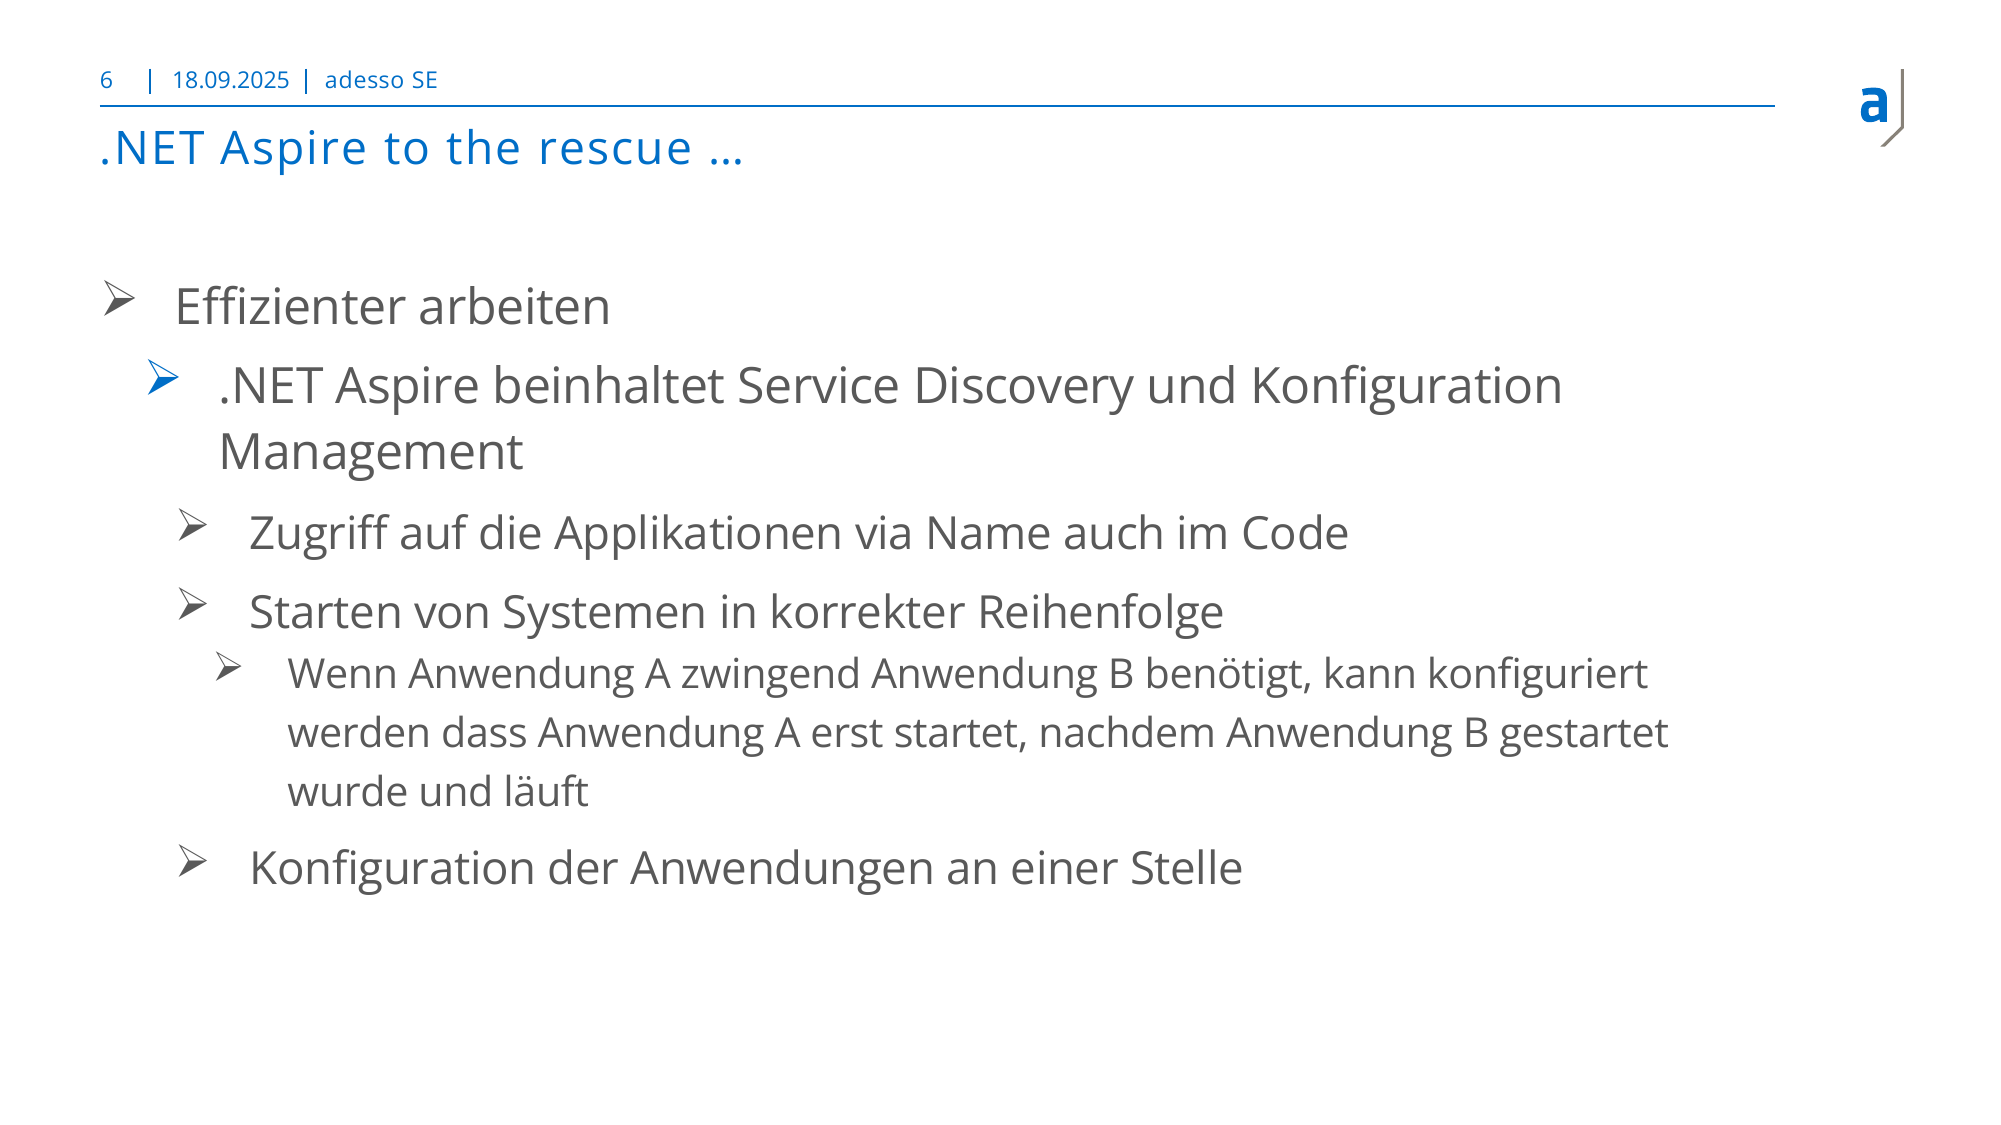

6
18.09.2025
adesso SE

# .NET Aspire to the rescue …
Effizienter arbeiten
.NET Aspire beinhaltet Service Discovery und Konfiguration Management
Zugriff auf die Applikationen via Name auch im Code
Starten von Systemen in korrekter Reihenfolge
Wenn Anwendung A zwingend Anwendung B benötigt, kann konfiguriert werden dass Anwendung A erst startet, nachdem Anwendung B gestartet wurde und läuft
Konfiguration der Anwendungen an einer Stelle